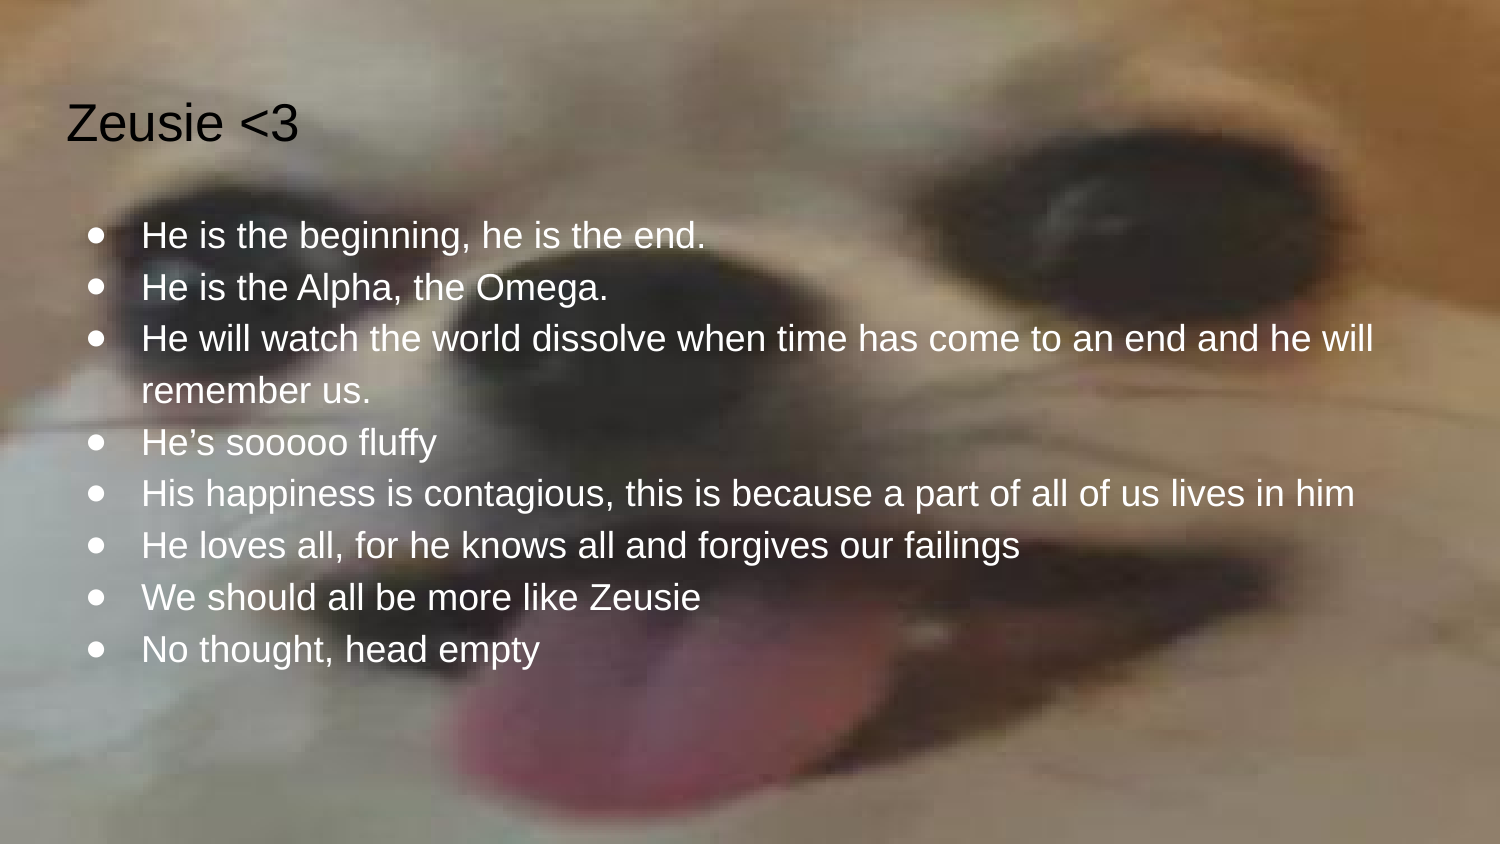

# Zeusie <3
He is the beginning, he is the end.
He is the Alpha, the Omega.
He will watch the world dissolve when time has come to an end and he will remember us.
He’s sooooo fluffy
His happiness is contagious, this is because a part of all of us lives in him
He loves all, for he knows all and forgives our failings
We should all be more like Zeusie
No thought, head empty